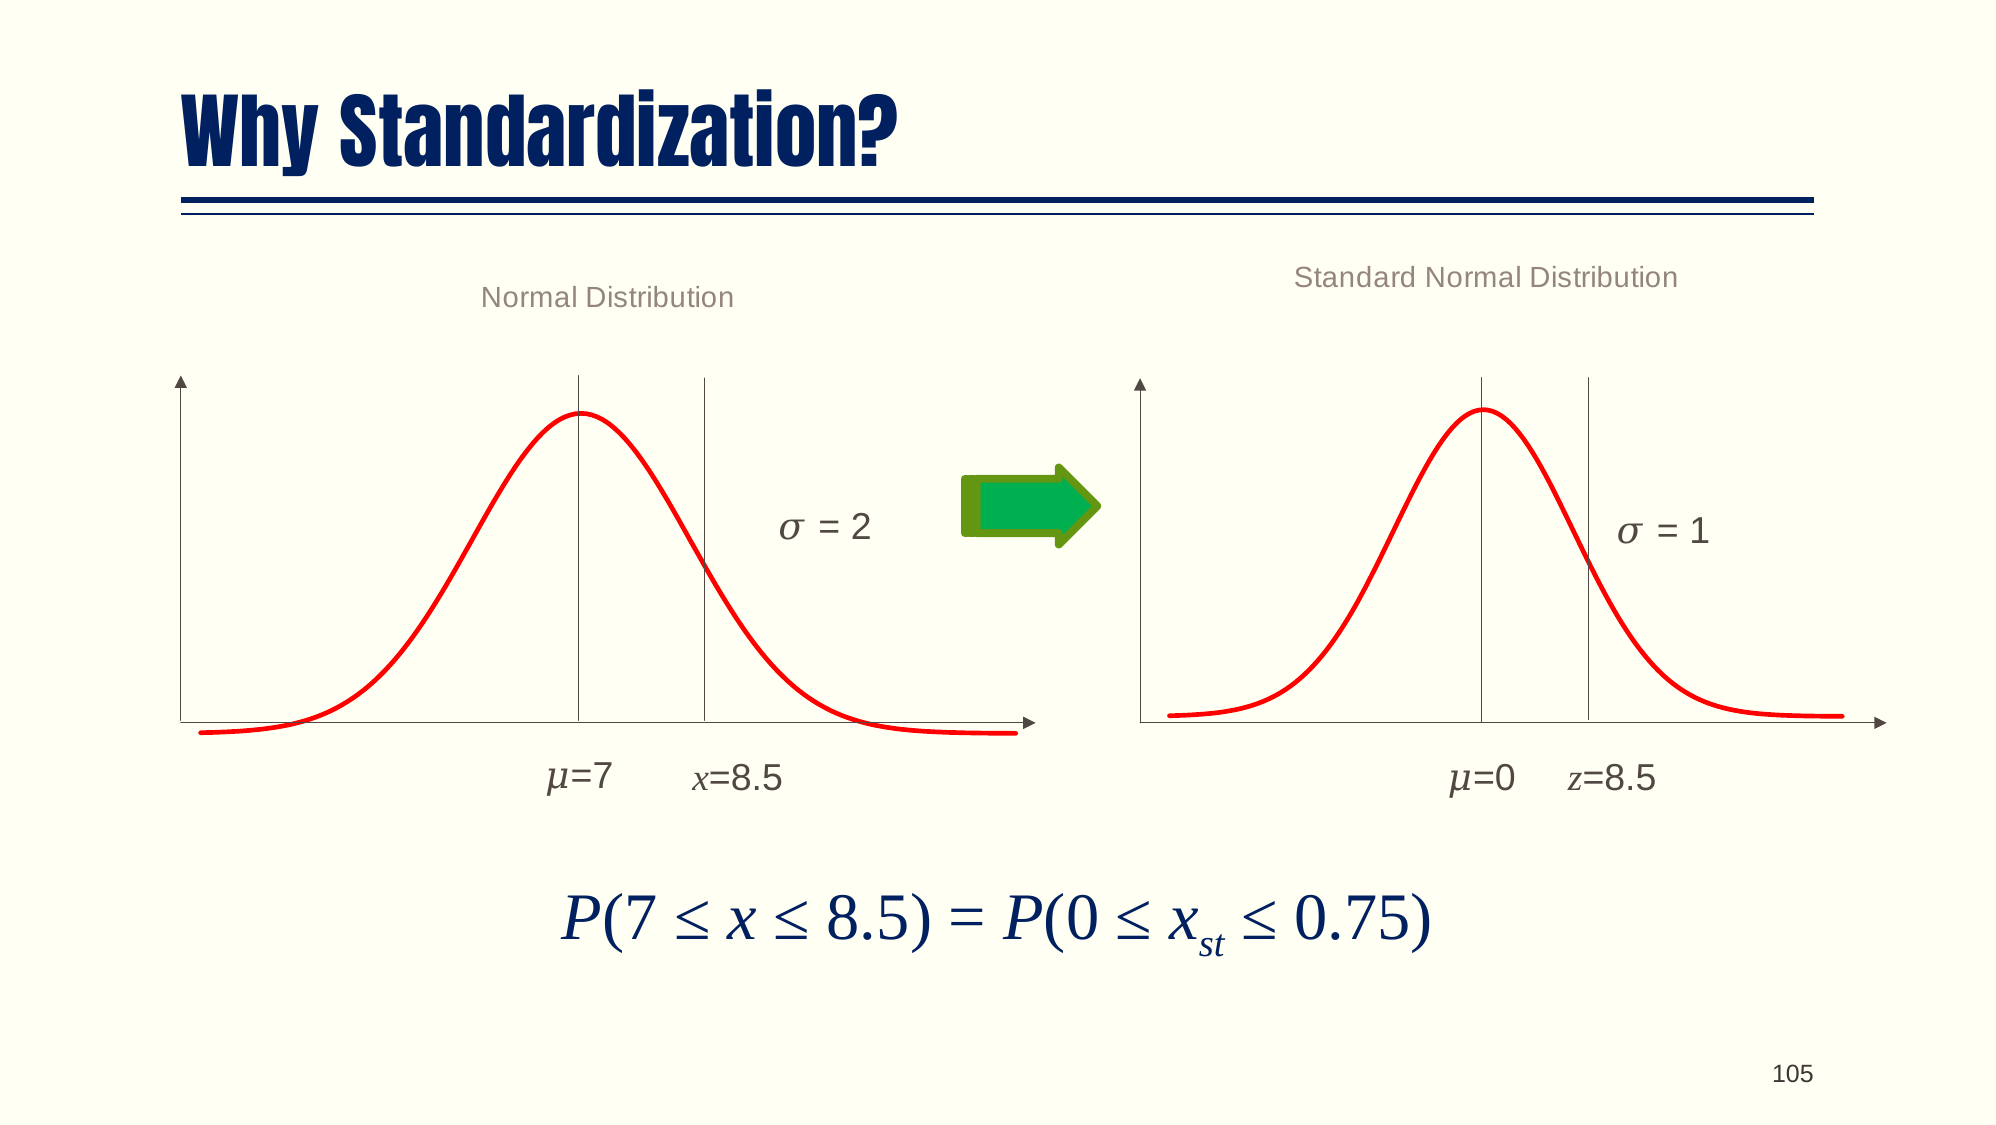

# Why Standardization?

### Chart: Standard Normal Distribution

| Category |  |
|---|---|

### Chart: Normal Distribution

| Category |  |
|---|---|
𝜎 = 2
𝜎 = 1
𝜇=7
x=8.5
𝜇=0
z=8.5
P(7 ≤ x ≤ 8.5) = P(0 ≤ xst ≤ 0.75)
105